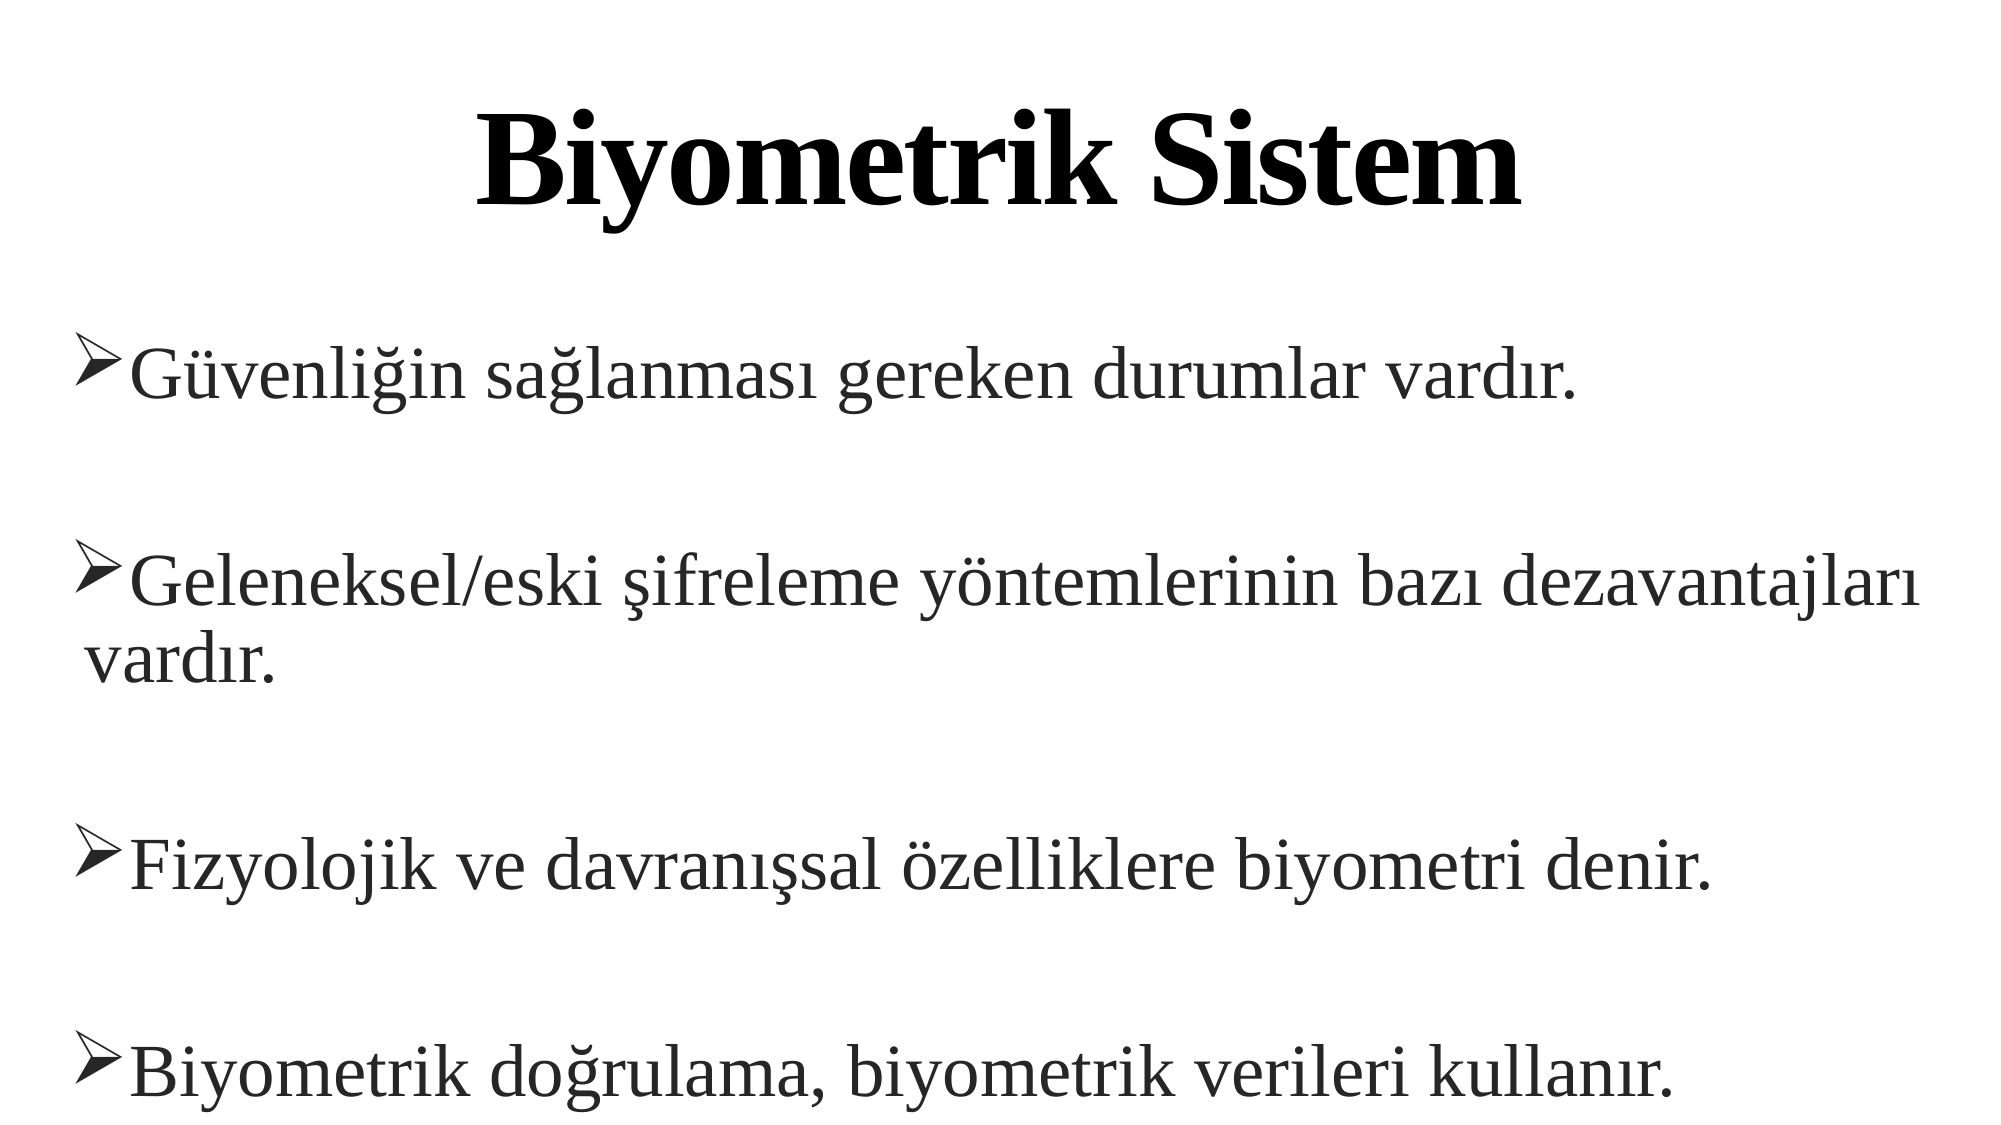

# Biyometrik Sistem
Güvenliğin sağlanması gereken durumlar vardır.

Geleneksel/eski şifreleme yöntemlerinin bazı dezavantajları vardır.

Fizyolojik ve davranışsal özelliklere biyometri denir.

Biyometrik doğrulama, biyometrik verileri kullanır.